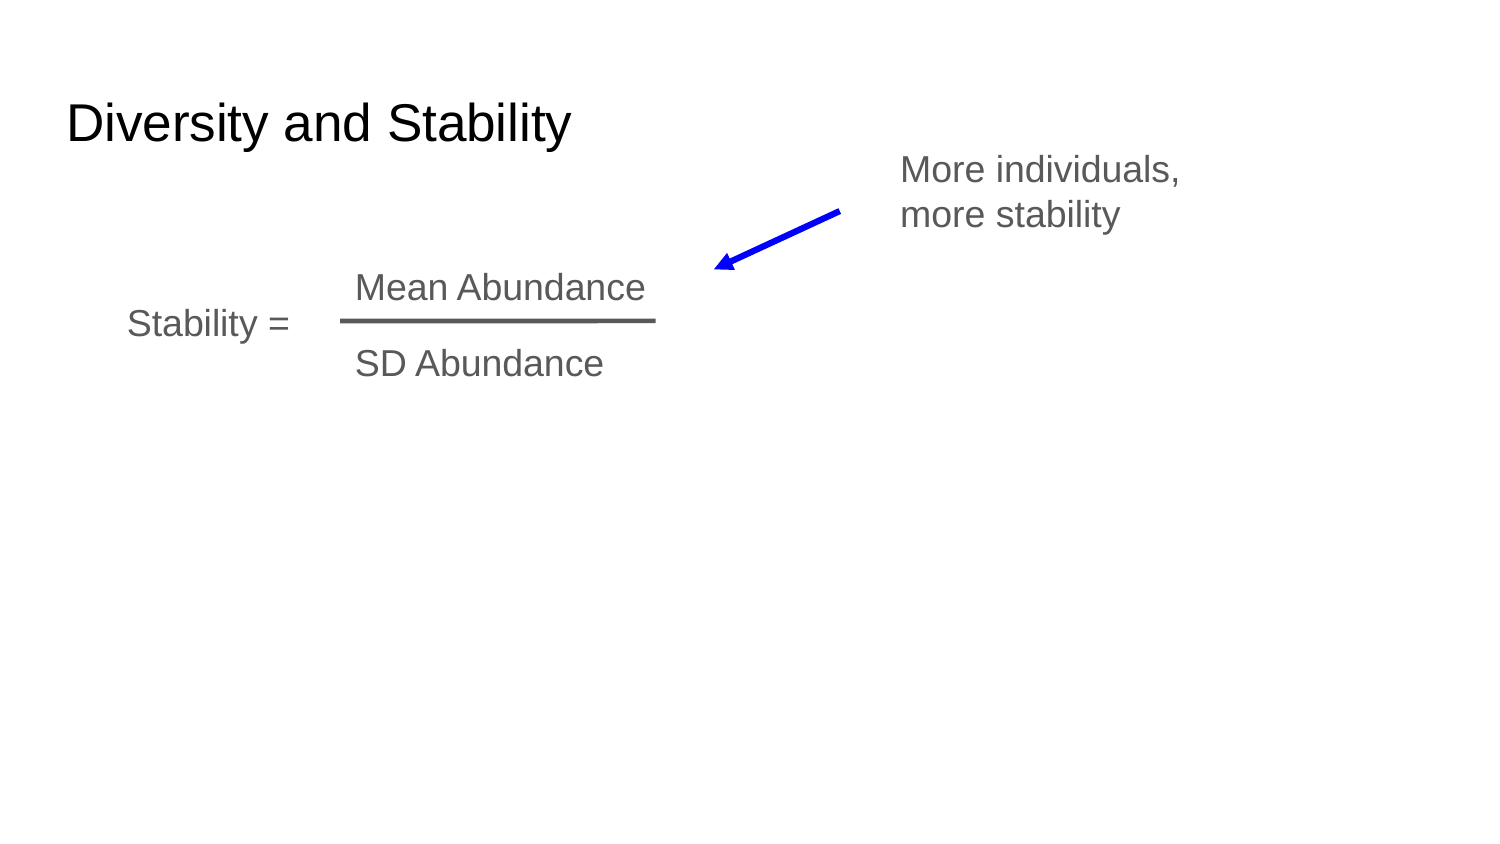

# Diversity and Stability
More individuals, more stability
Mean Abundance
Stability =
SD Abundance